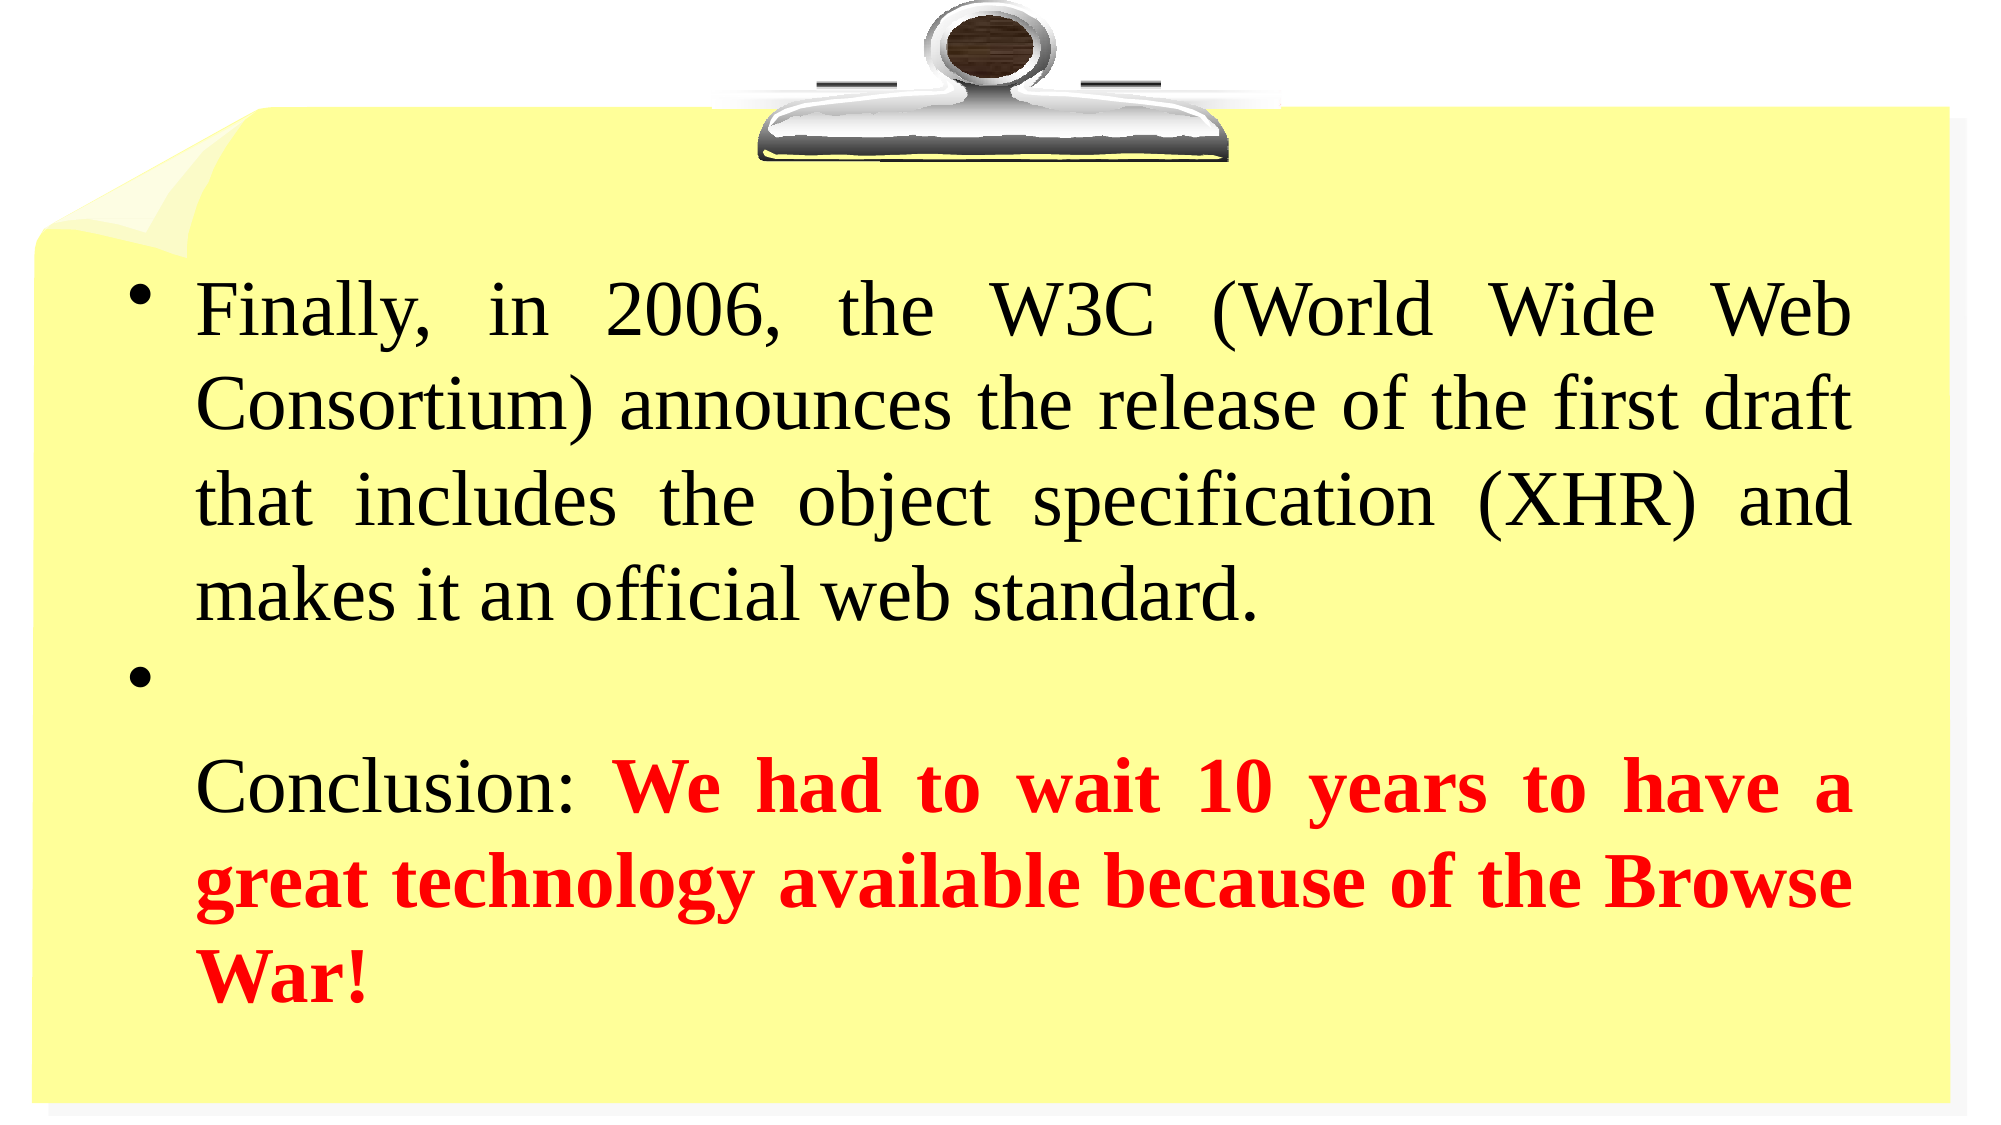

Finally, in 2006, the W3C (World Wide Web Consortium) announces the release of the first draft that includes the object specification (XHR) and makes it an official web standard.
Conclusion: We had to wait 10 years to have a great technology available because of the Browse War!